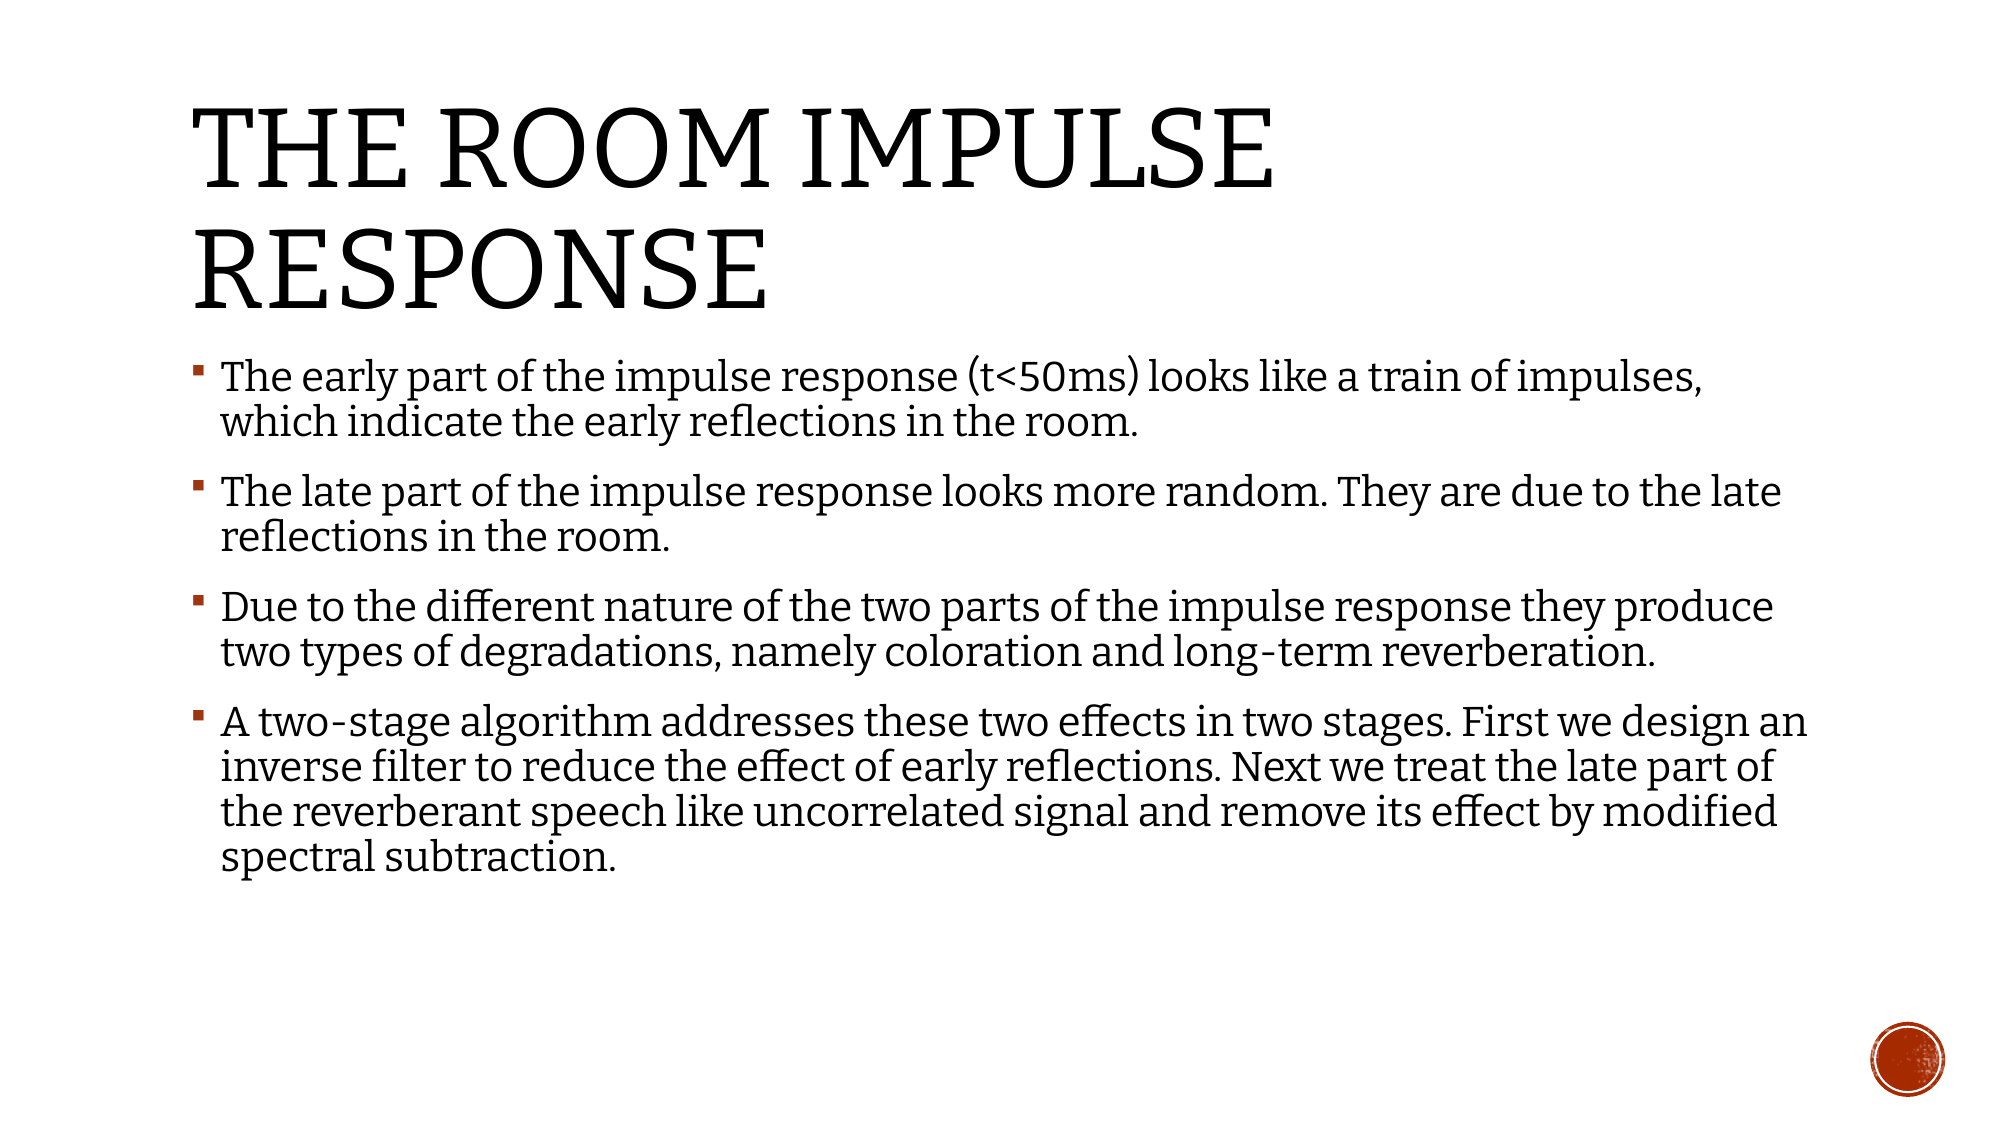

# The room impulse response
The early part of the impulse response (t<50ms) looks like a train of impulses, which indicate the early reflections in the room.
The late part of the impulse response looks more random. They are due to the late reflections in the room.
Due to the different nature of the two parts of the impulse response they produce two types of degradations, namely coloration and long-term reverberation.
A two-stage algorithm addresses these two effects in two stages. First we design an inverse filter to reduce the effect of early reflections. Next we treat the late part of the reverberant speech like uncorrelated signal and remove its effect by modified spectral subtraction.